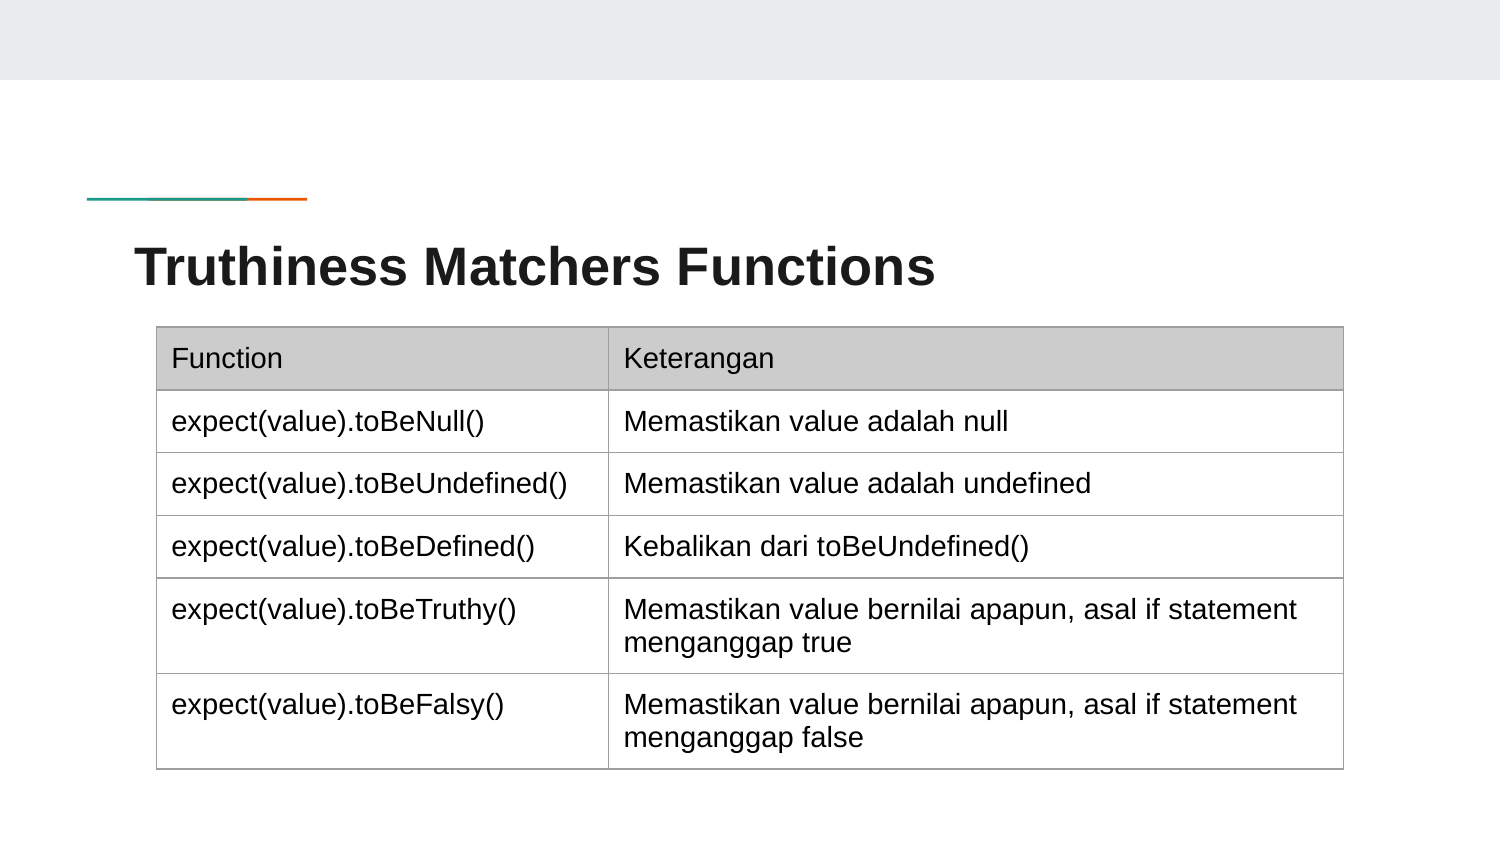

# Truthiness Matchers Functions
| Function | Keterangan |
| --- | --- |
| expect(value).toBeNull() | Memastikan value adalah null |
| expect(value).toBeUndefined() | Memastikan value adalah undefined |
| expect(value).toBeDefined() | Kebalikan dari toBeUndefined() |
| expect(value).toBeTruthy() | Memastikan value bernilai apapun, asal if statement menganggap true |
| expect(value).toBeFalsy() | Memastikan value bernilai apapun, asal if statement menganggap false |